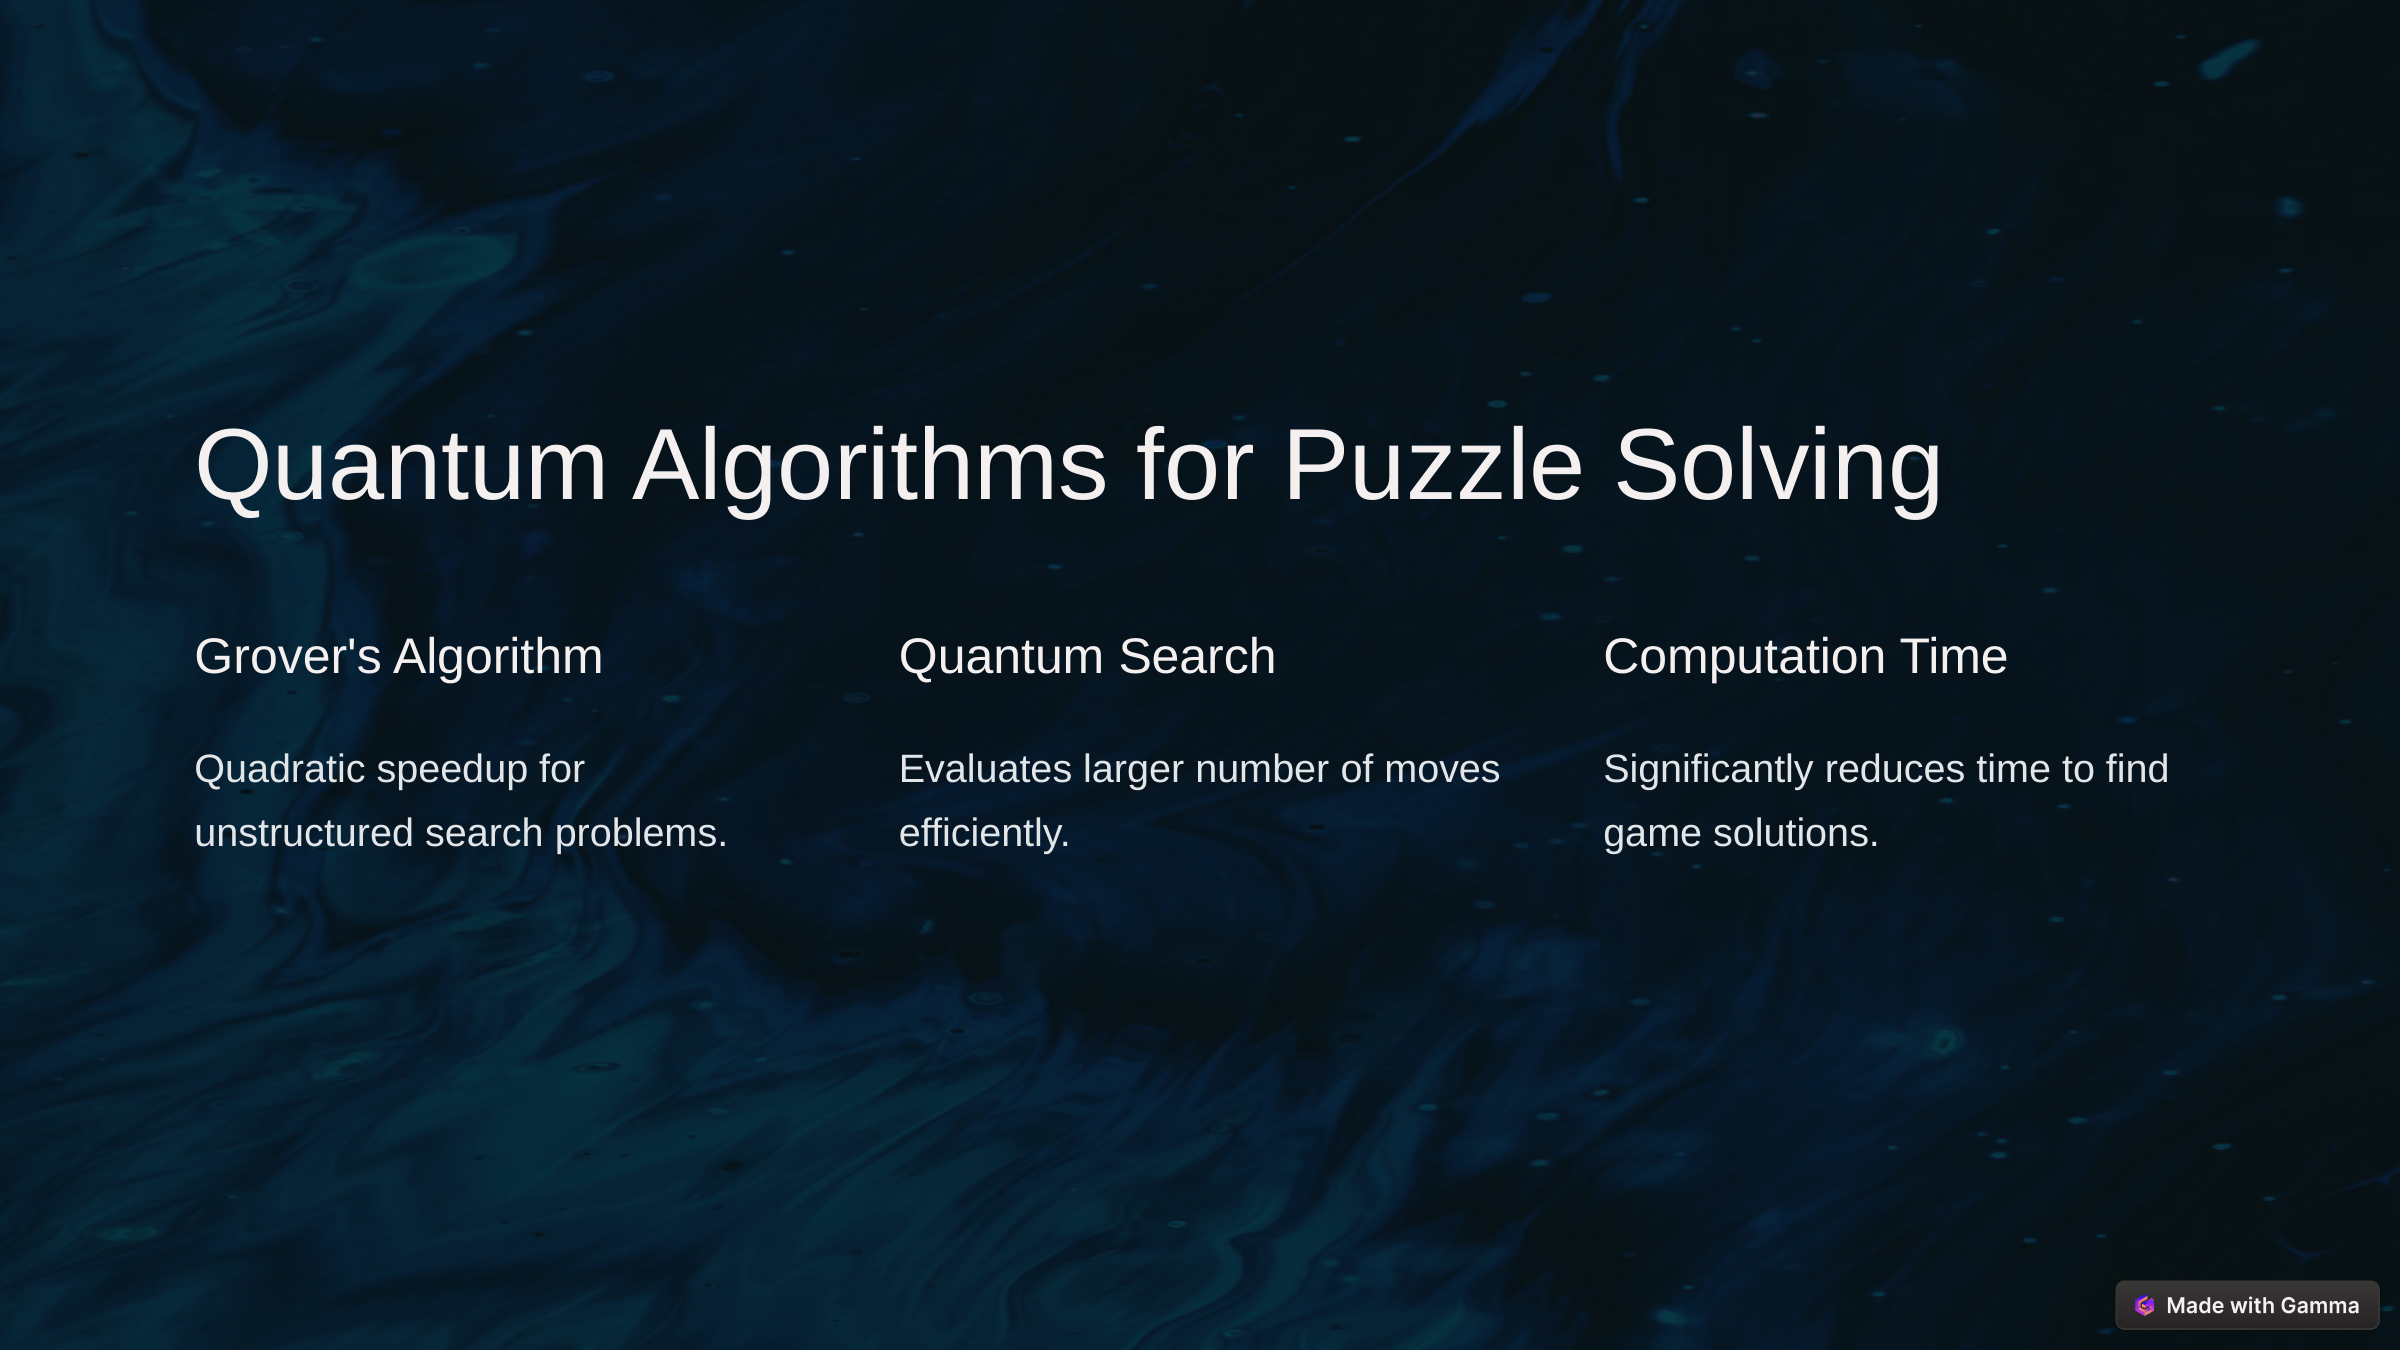

Quantum Algorithms for Puzzle Solving
Grover's Algorithm
Quantum Search
Computation Time
Quadratic speedup for unstructured search problems.
Evaluates larger number of moves efficiently.
Significantly reduces time to find game solutions.